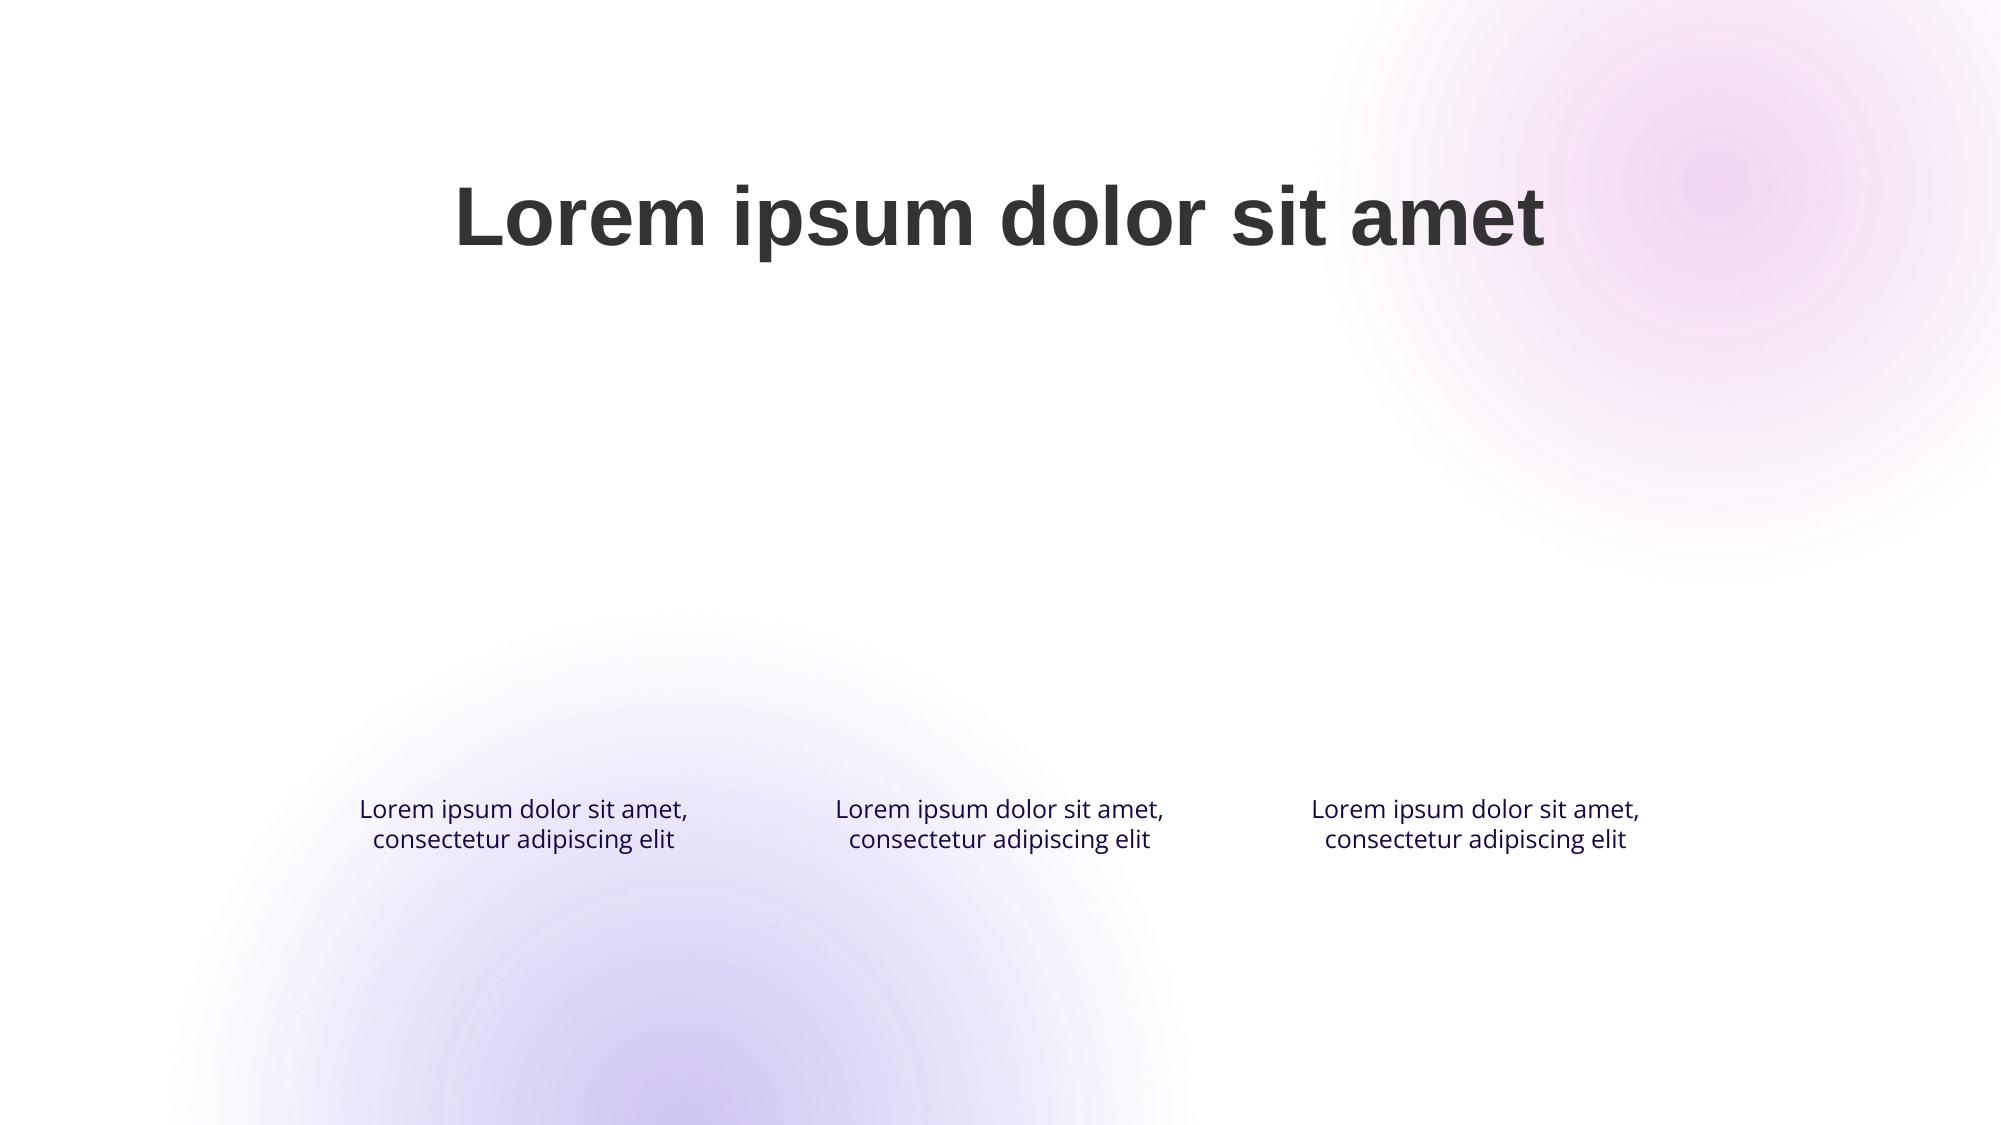

# Lorem ipsum dolor sit amet

Lorem ipsum dolor sit amet, consectetur adipiscing elit
Lorem ipsum dolor sit amet, consectetur adipiscing elit
Lorem ipsum dolor sit amet, consectetur adipiscing elit